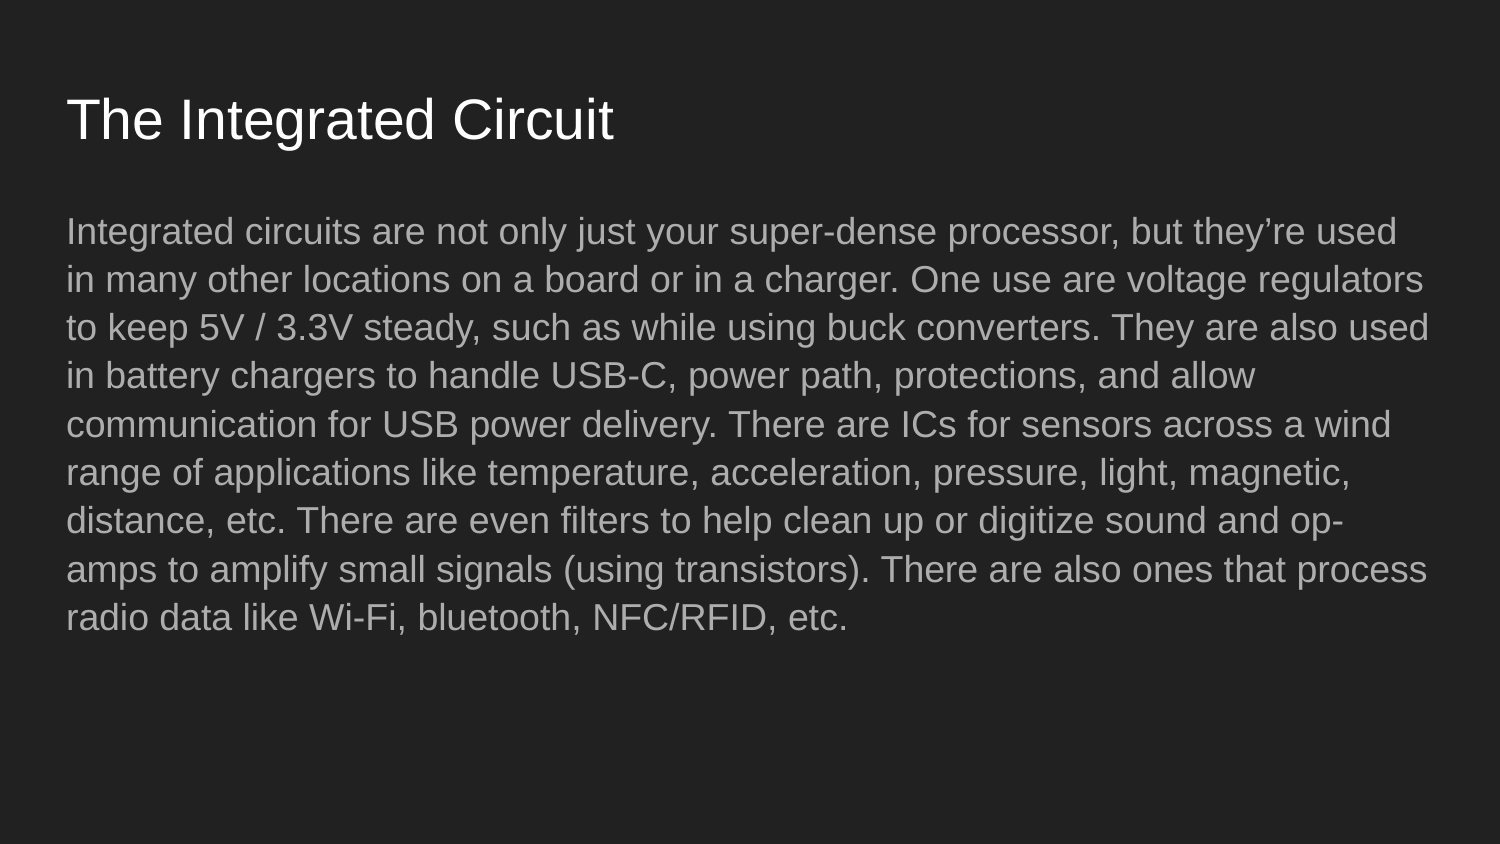

# The Integrated Circuit
Integrated circuits are not only just your super-dense processor, but they’re used in many other locations on a board or in a charger. One use are voltage regulators to keep 5V / 3.3V steady, such as while using buck converters. They are also used in battery chargers to handle USB-C, power path, protections, and allow communication for USB power delivery. There are ICs for sensors across a wind range of applications like temperature, acceleration, pressure, light, magnetic, distance, etc. There are even filters to help clean up or digitize sound and op-amps to amplify small signals (using transistors). There are also ones that process radio data like Wi-Fi, bluetooth, NFC/RFID, etc.